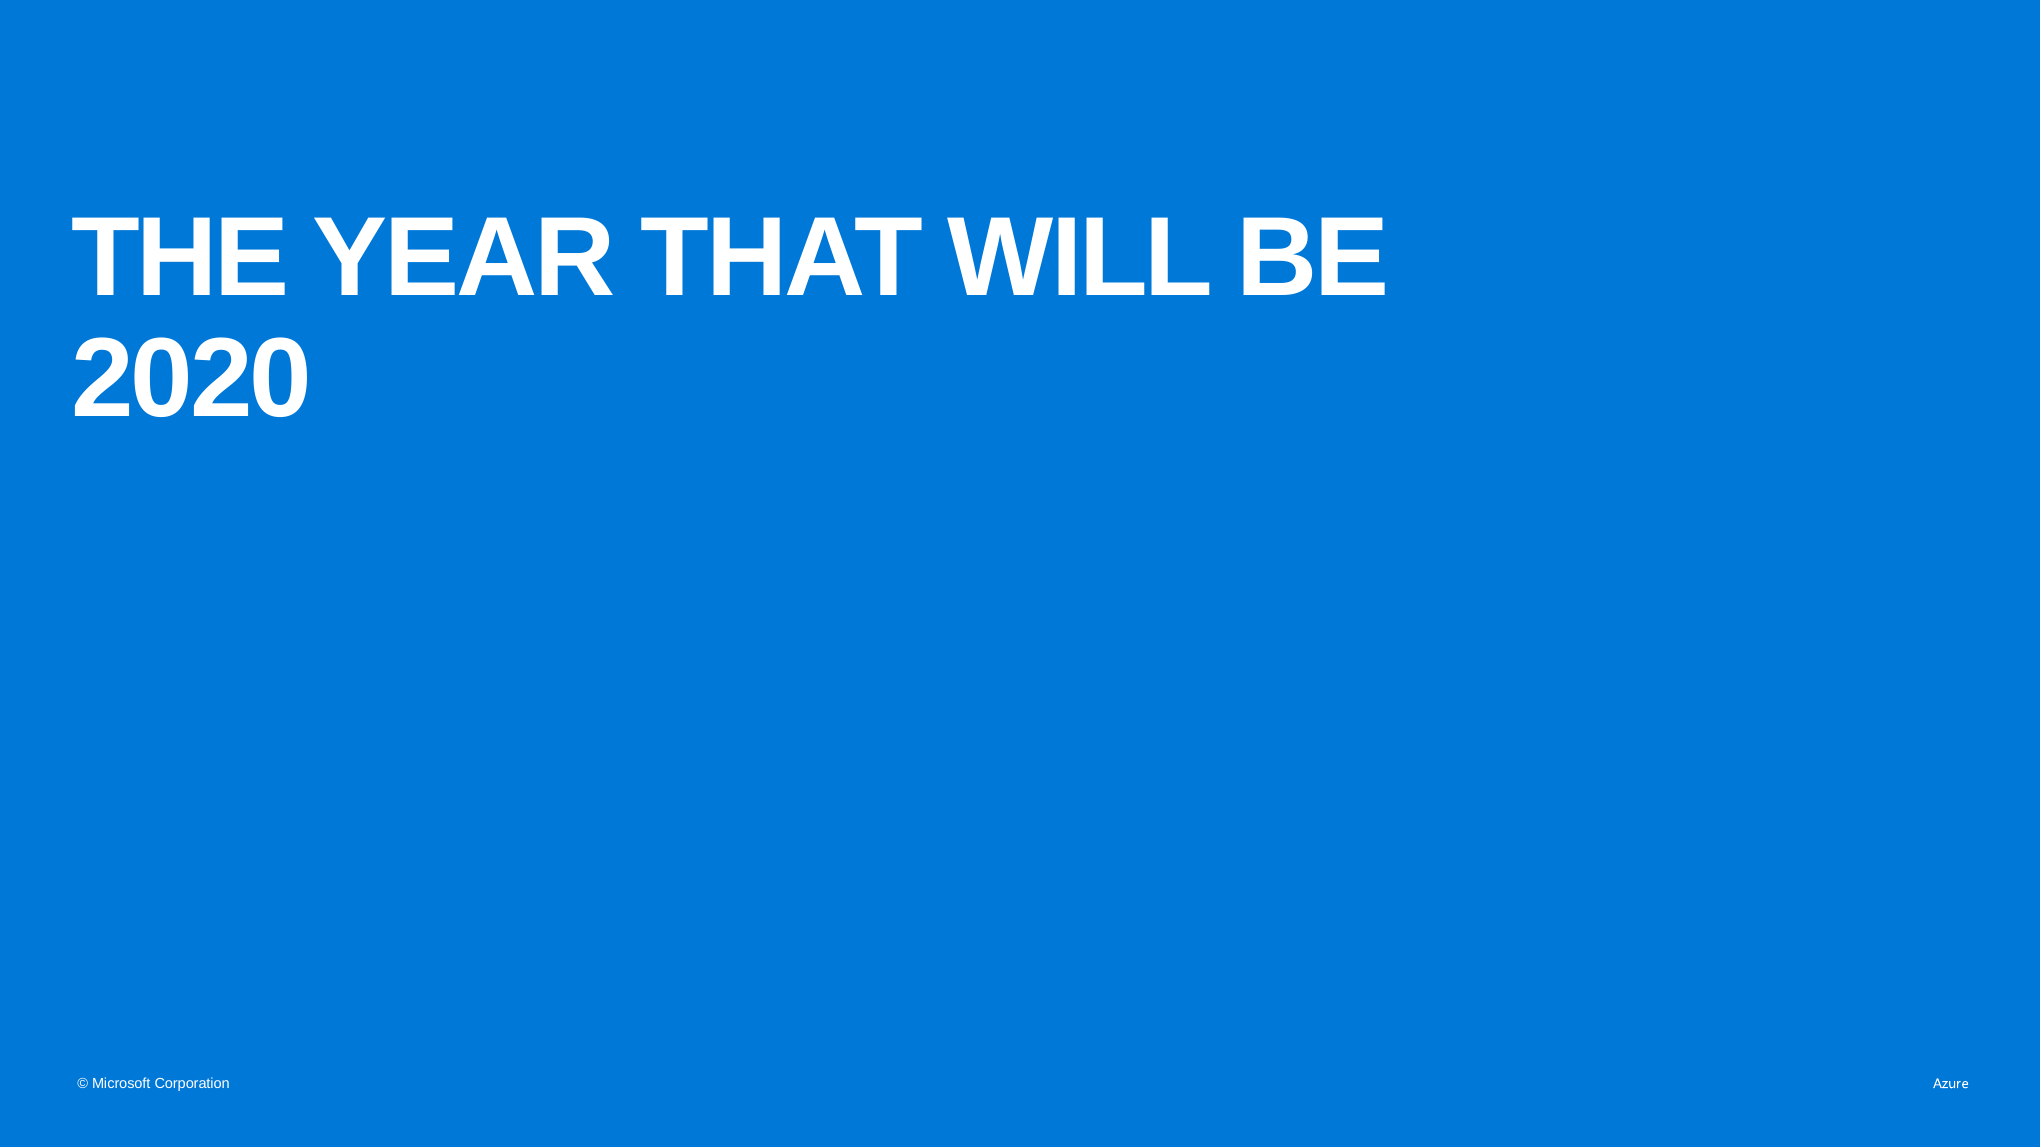

# THE YEAR THAT WILL BE 2020